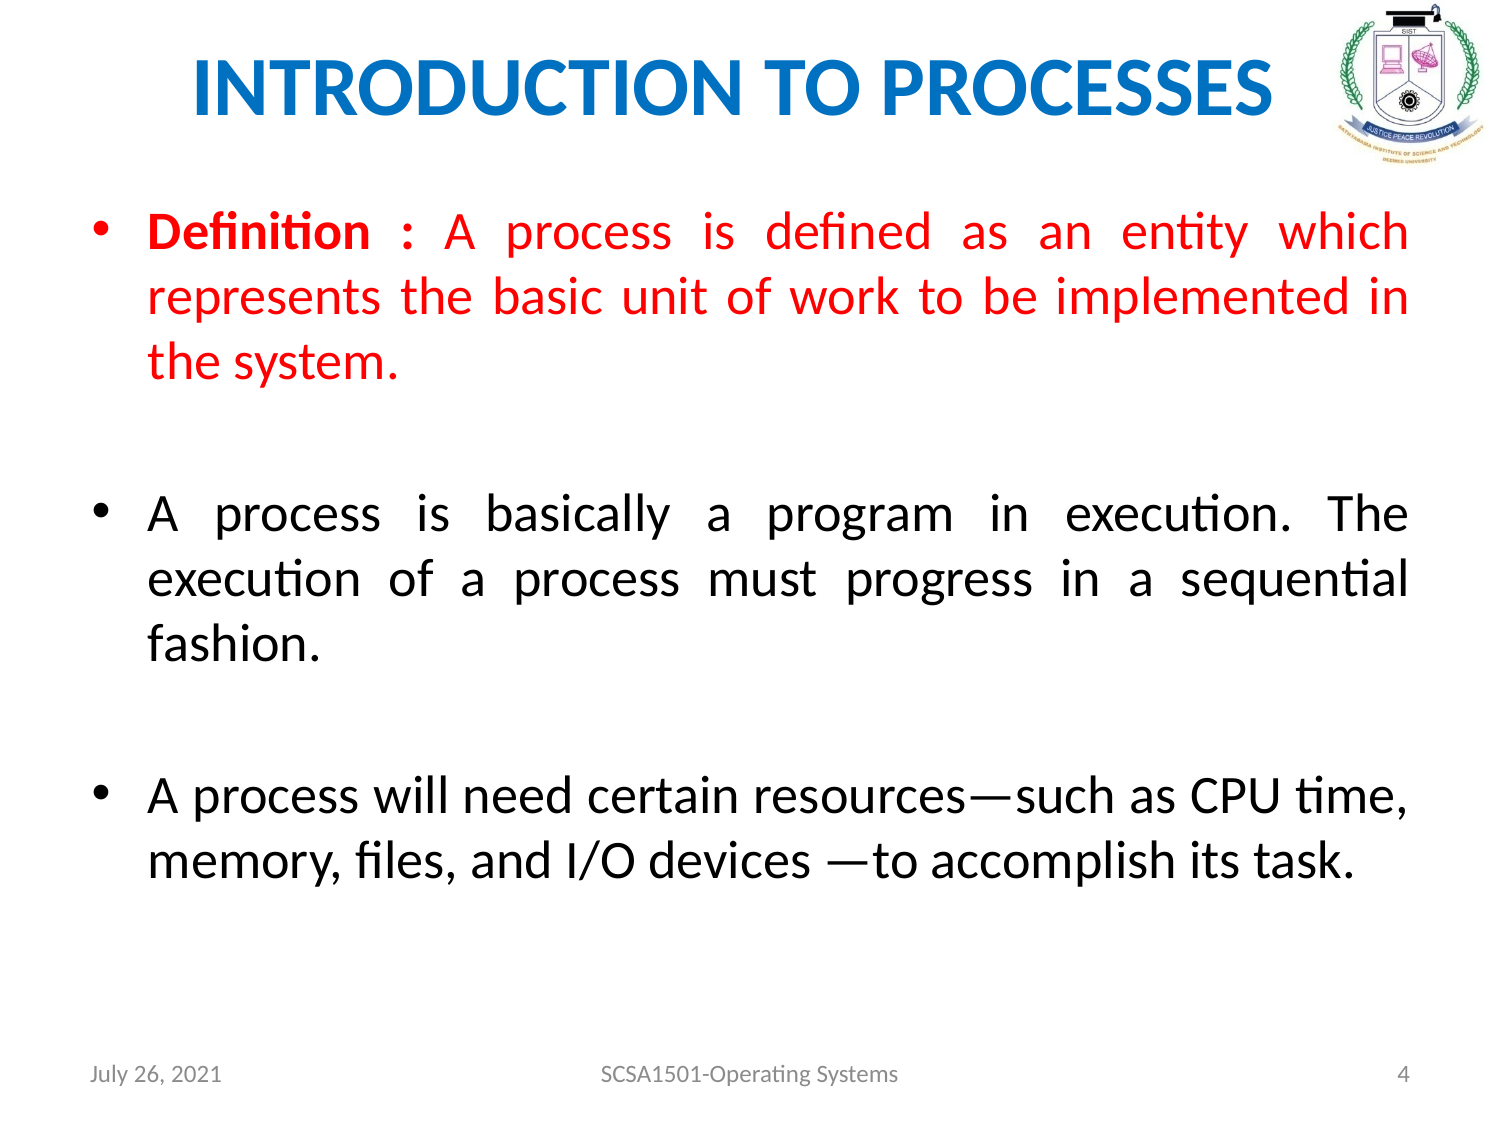

# INTRODUCTION TO PROCESSES
Definition : A process is defined as an entity which represents the basic unit of work to be implemented in the system.

A process is basically a program in execution. The execution of a process must progress in a sequential fashion.

A process will need certain resources—such as CPU time, memory, files, and I/O devices —to accomplish its task.

July 26, 2021
SCSA1501-Operating Systems
4